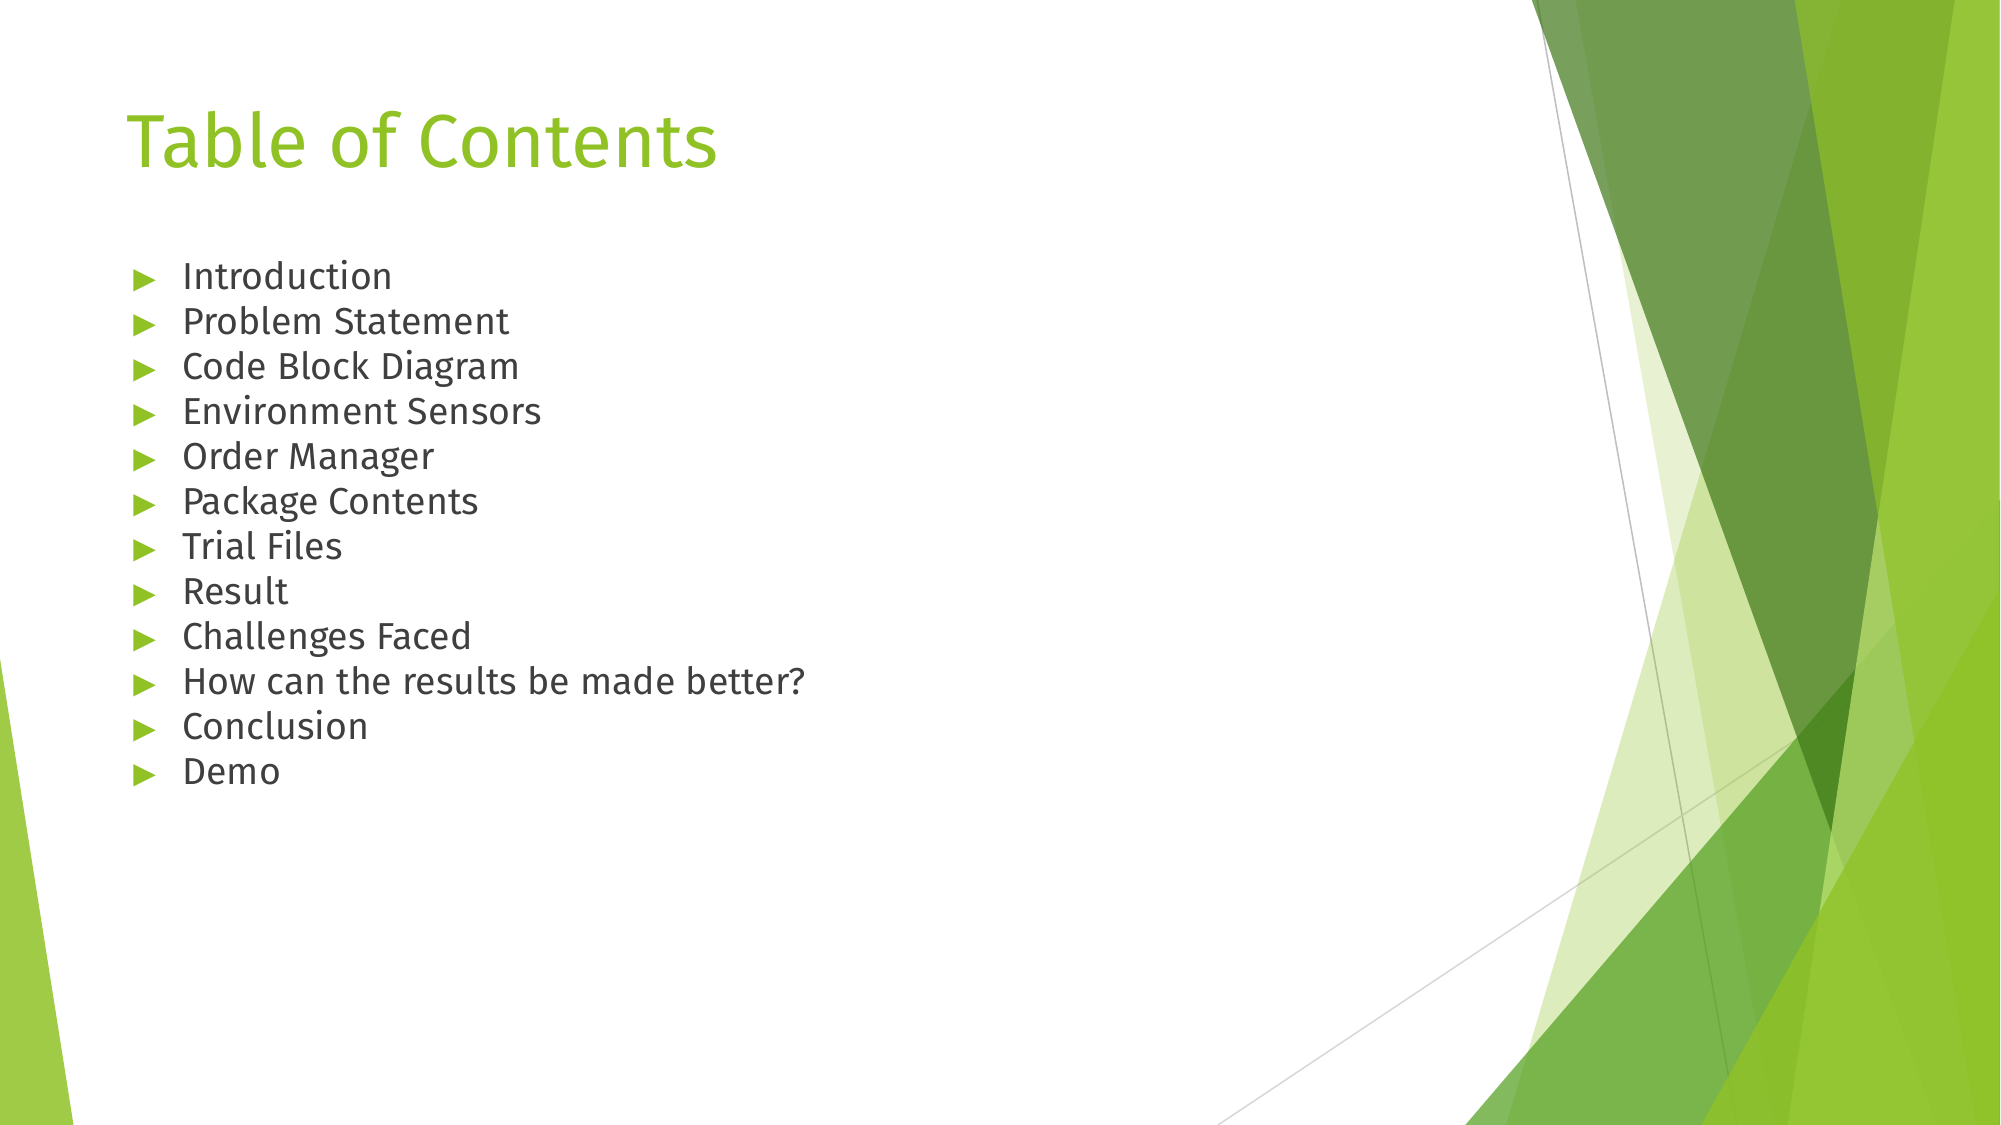

# Table of Contents
Introduction
Problem Statement
Code Block Diagram
Environment Sensors
Order Manager
Package Contents
Trial Files
Result
Challenges Faced
How can the results be made better?
Conclusion
Demo